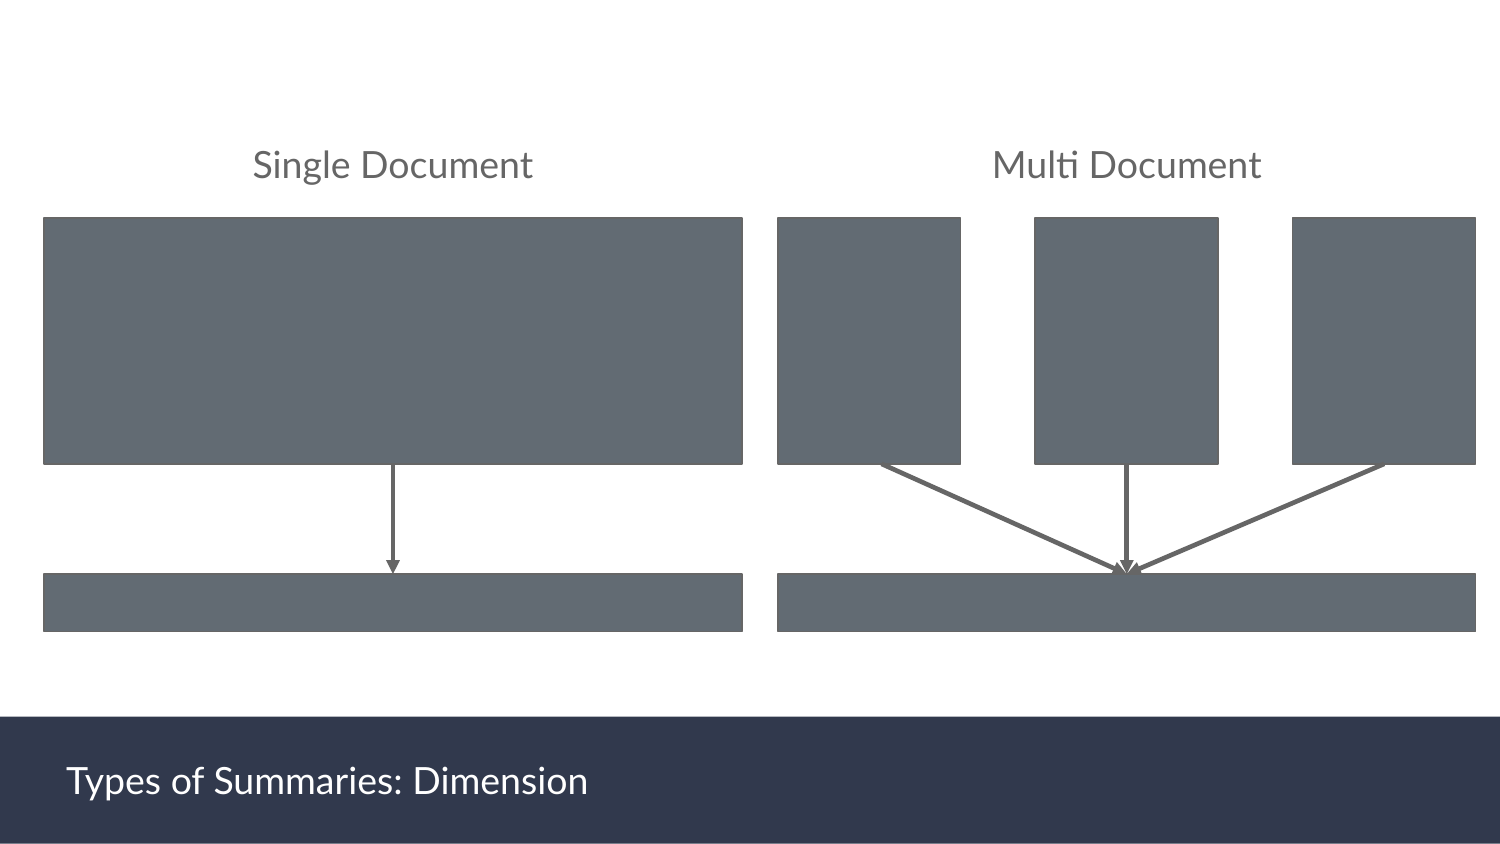

Single Document

Multi Document

Types of Summaries: Dimension